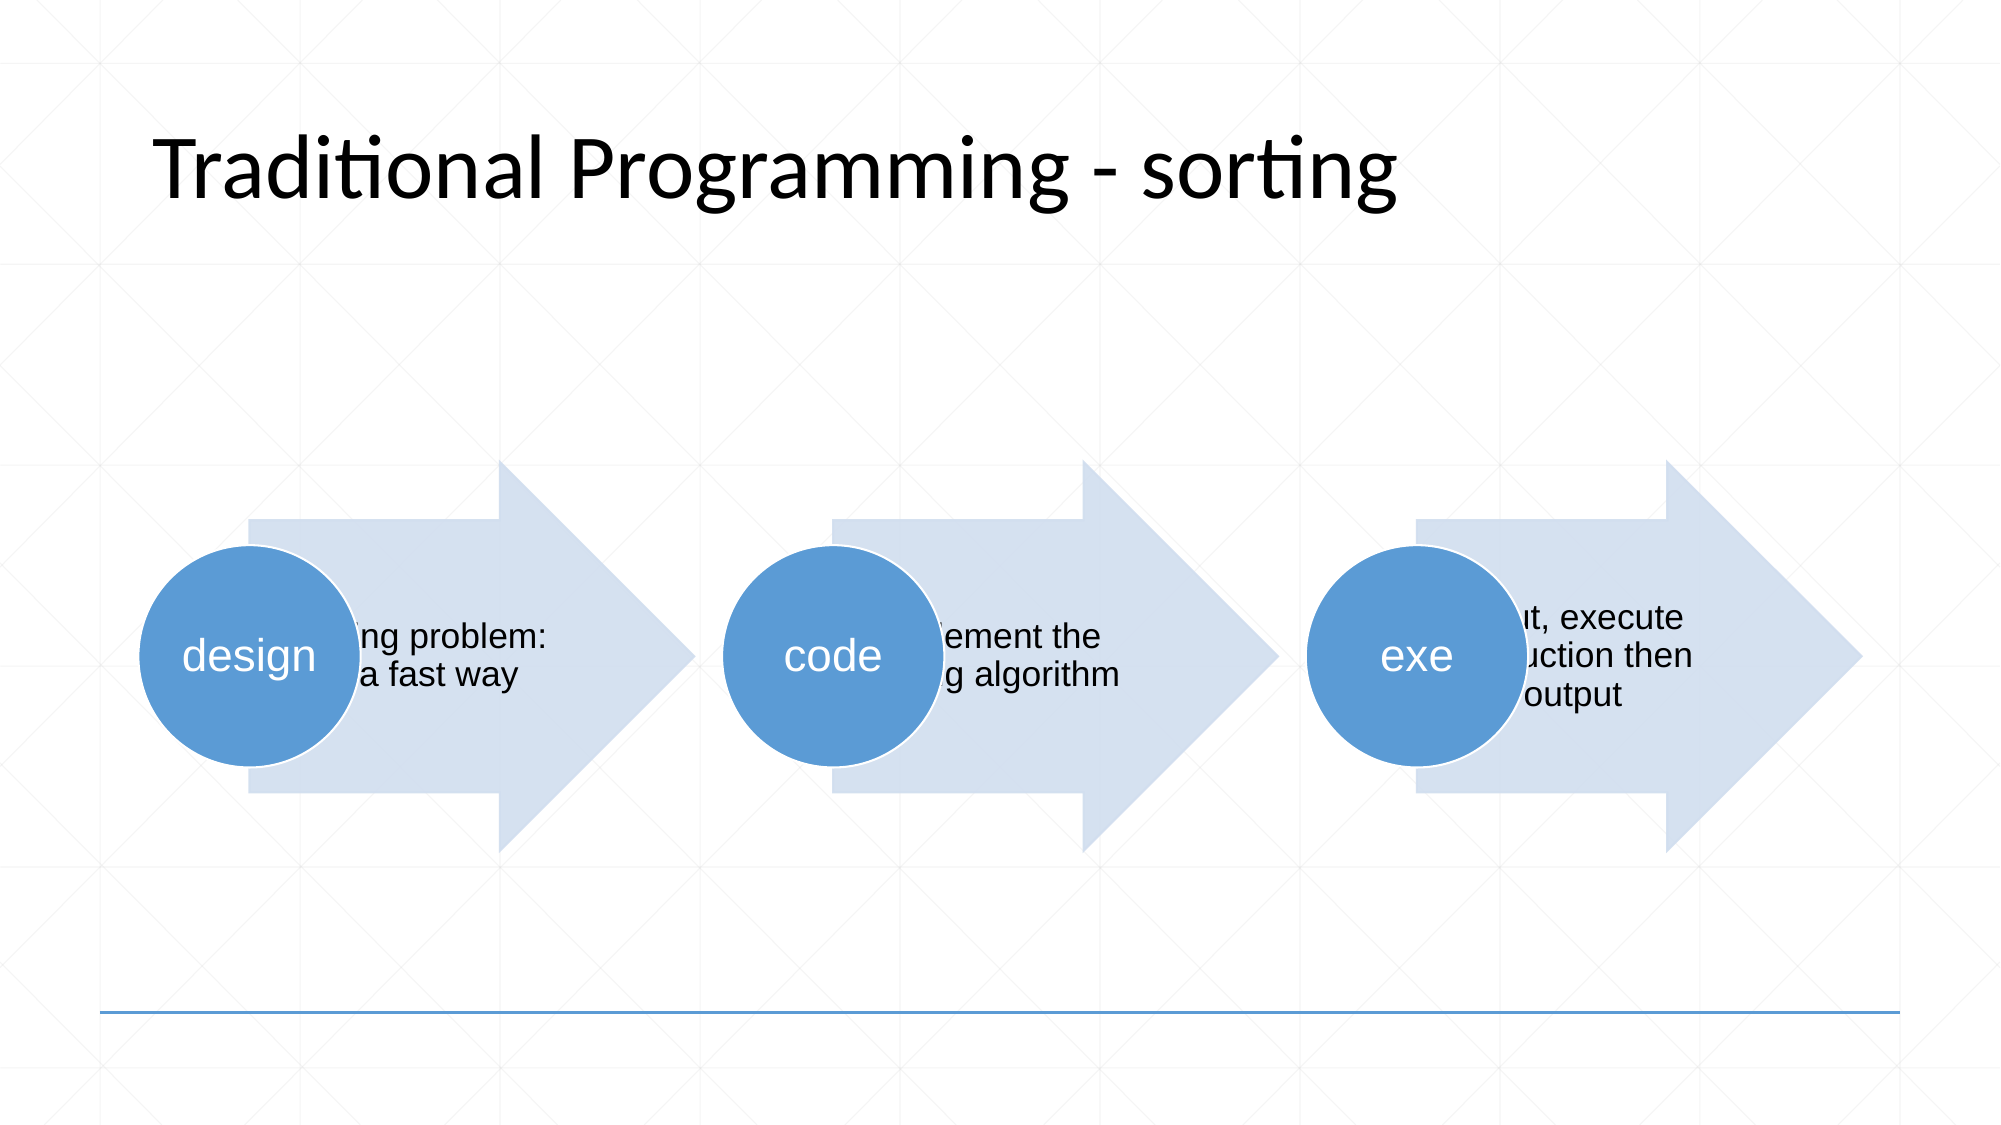

# Traditional Programming - sorting
a sorting problem: find a fast way
design
Implement the sorting algorithm
code
Input, execute instruction then output
exe